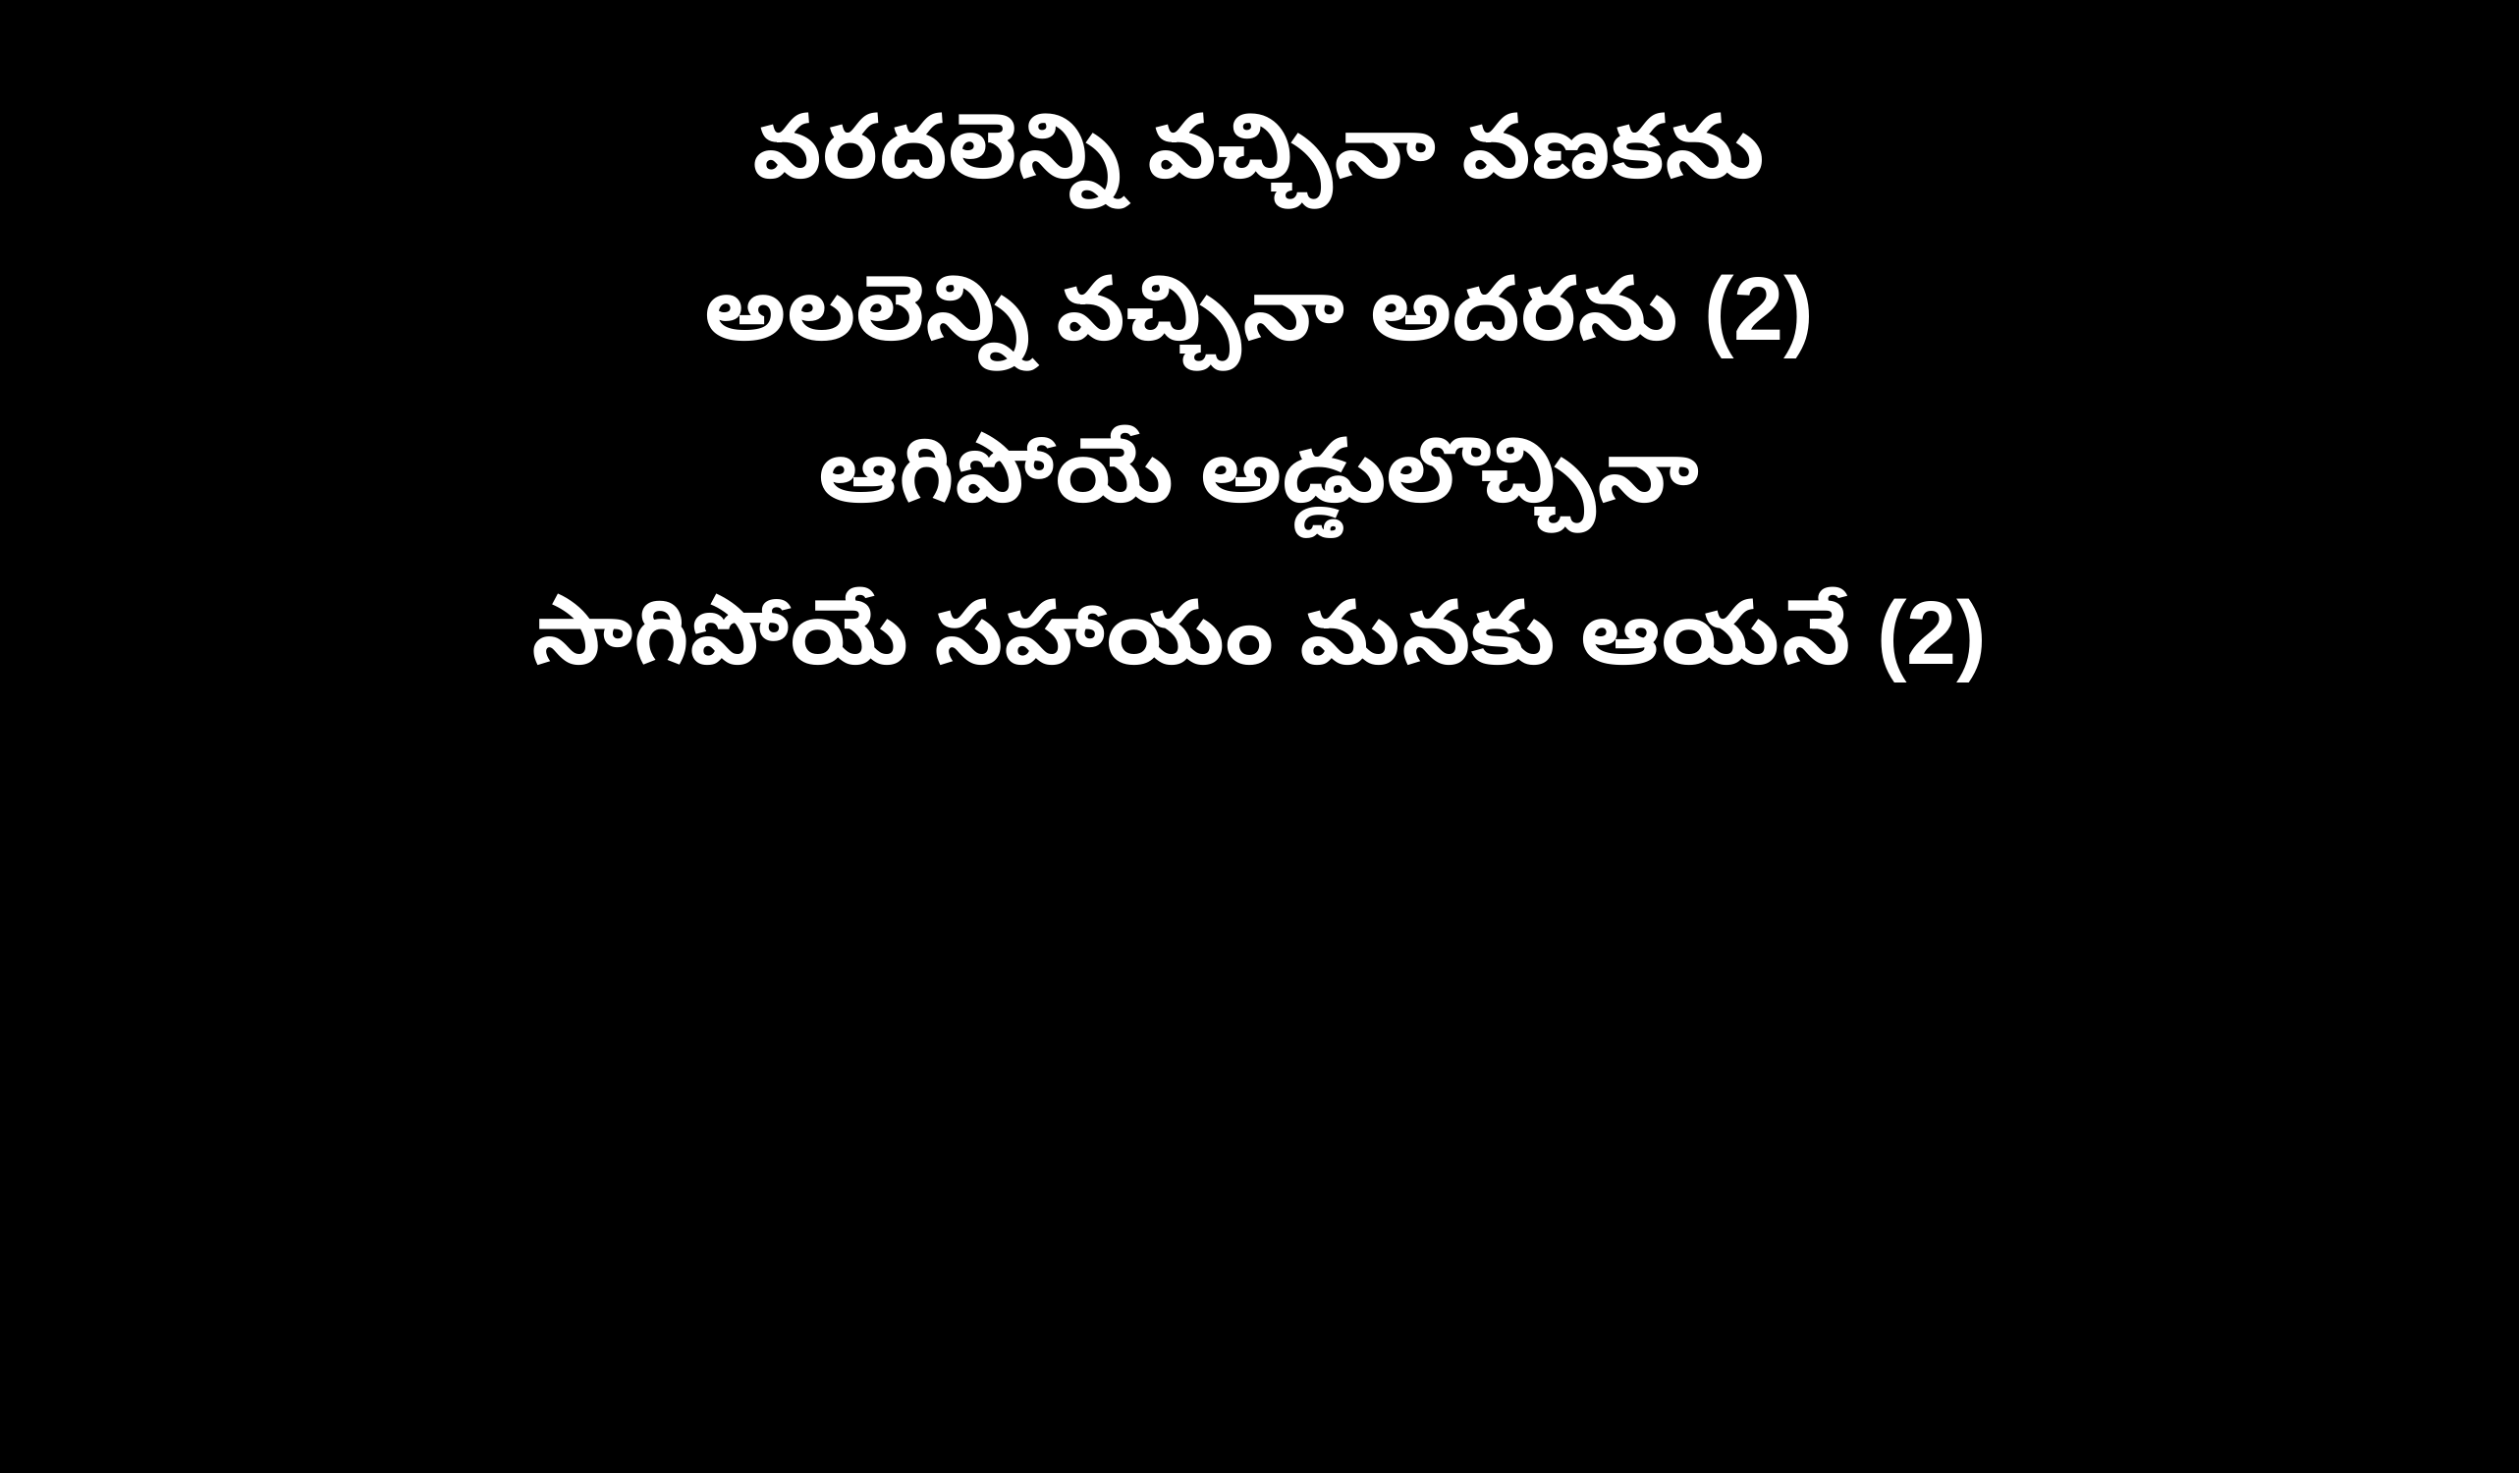

వరదలెన్ని వచ్చినా వణకను
అలలెన్ని వచ్చినా అదరను (2)
ఆగిపోయే అడ్డులొచ్చినా
సాగిపోయే సహాయం మనకు ఆయనే (2)